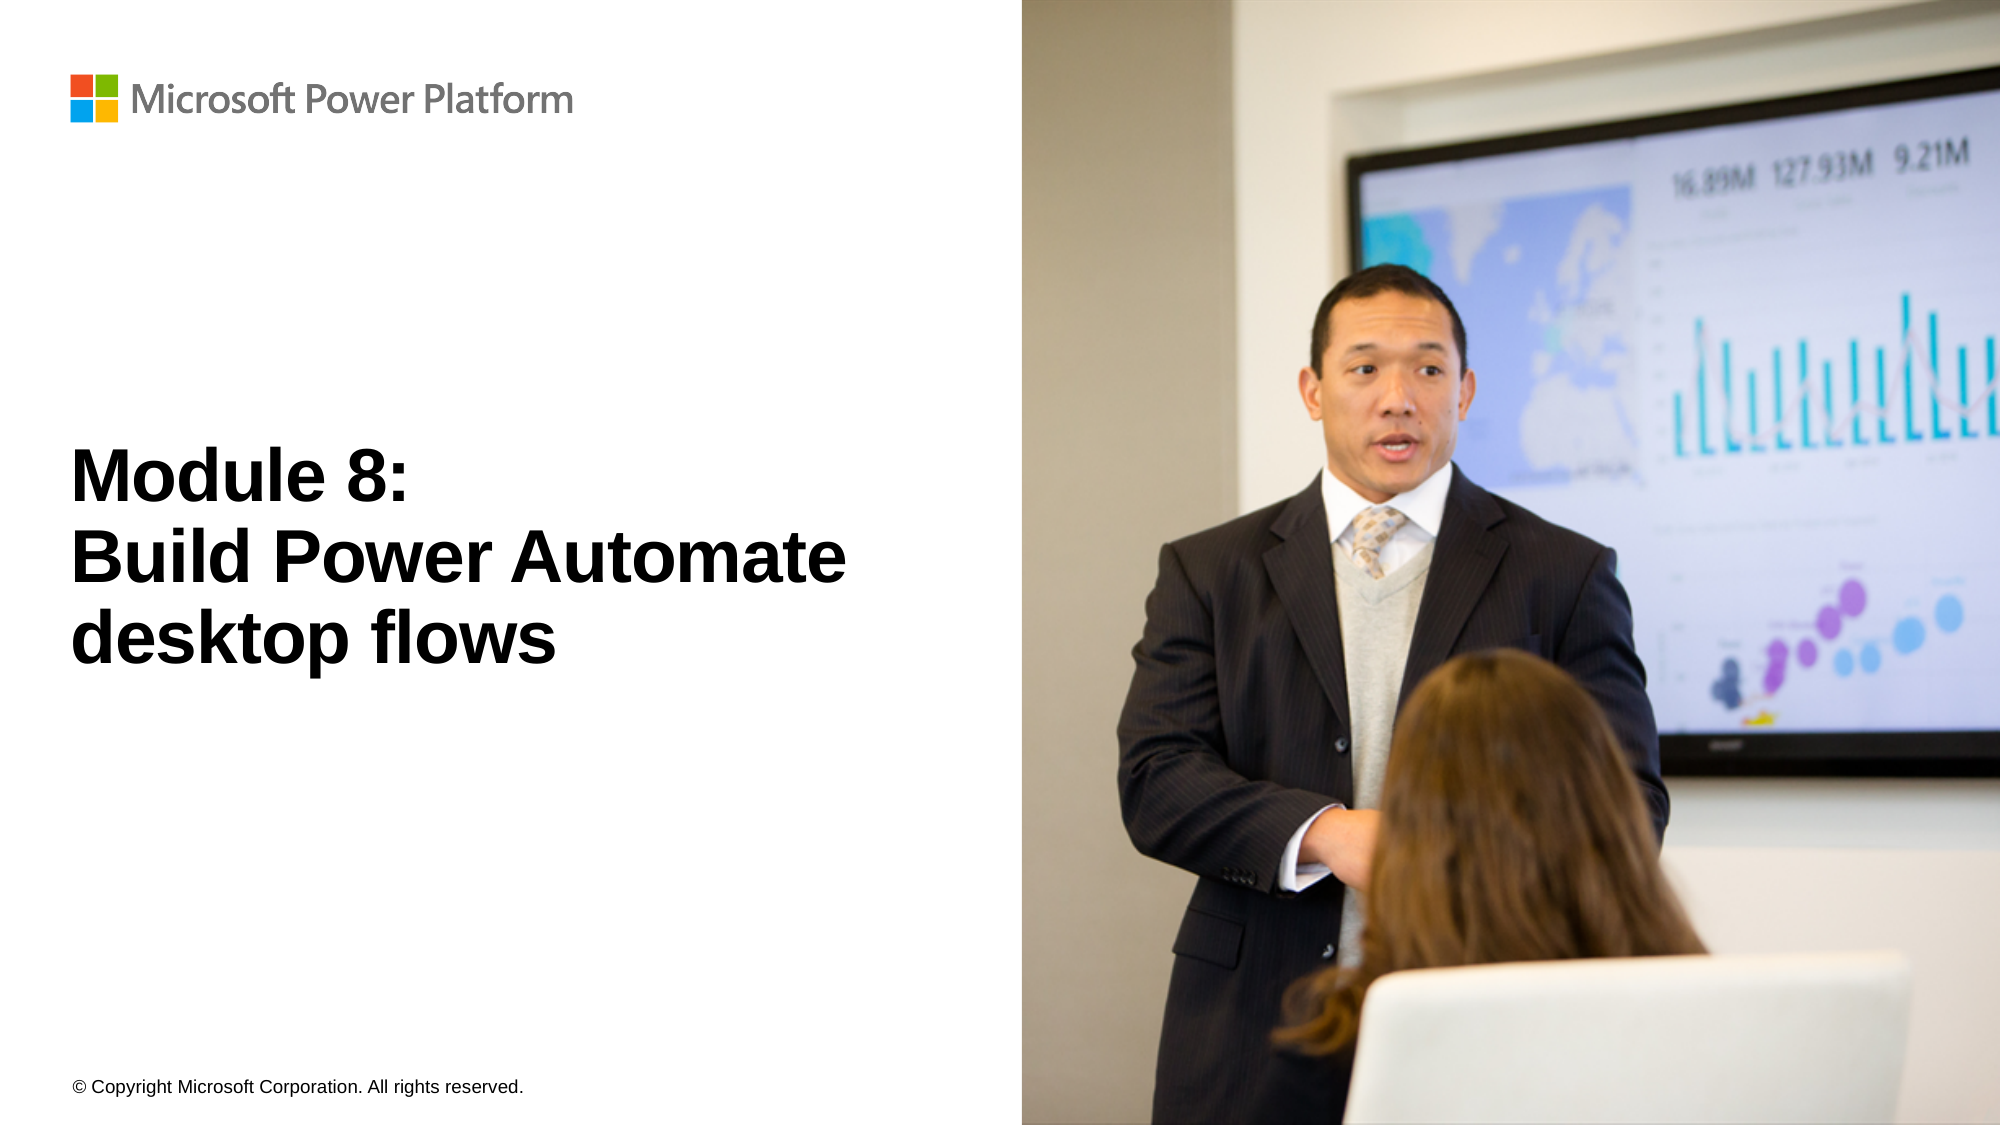

# Module 8: Build Power Automate desktop flows